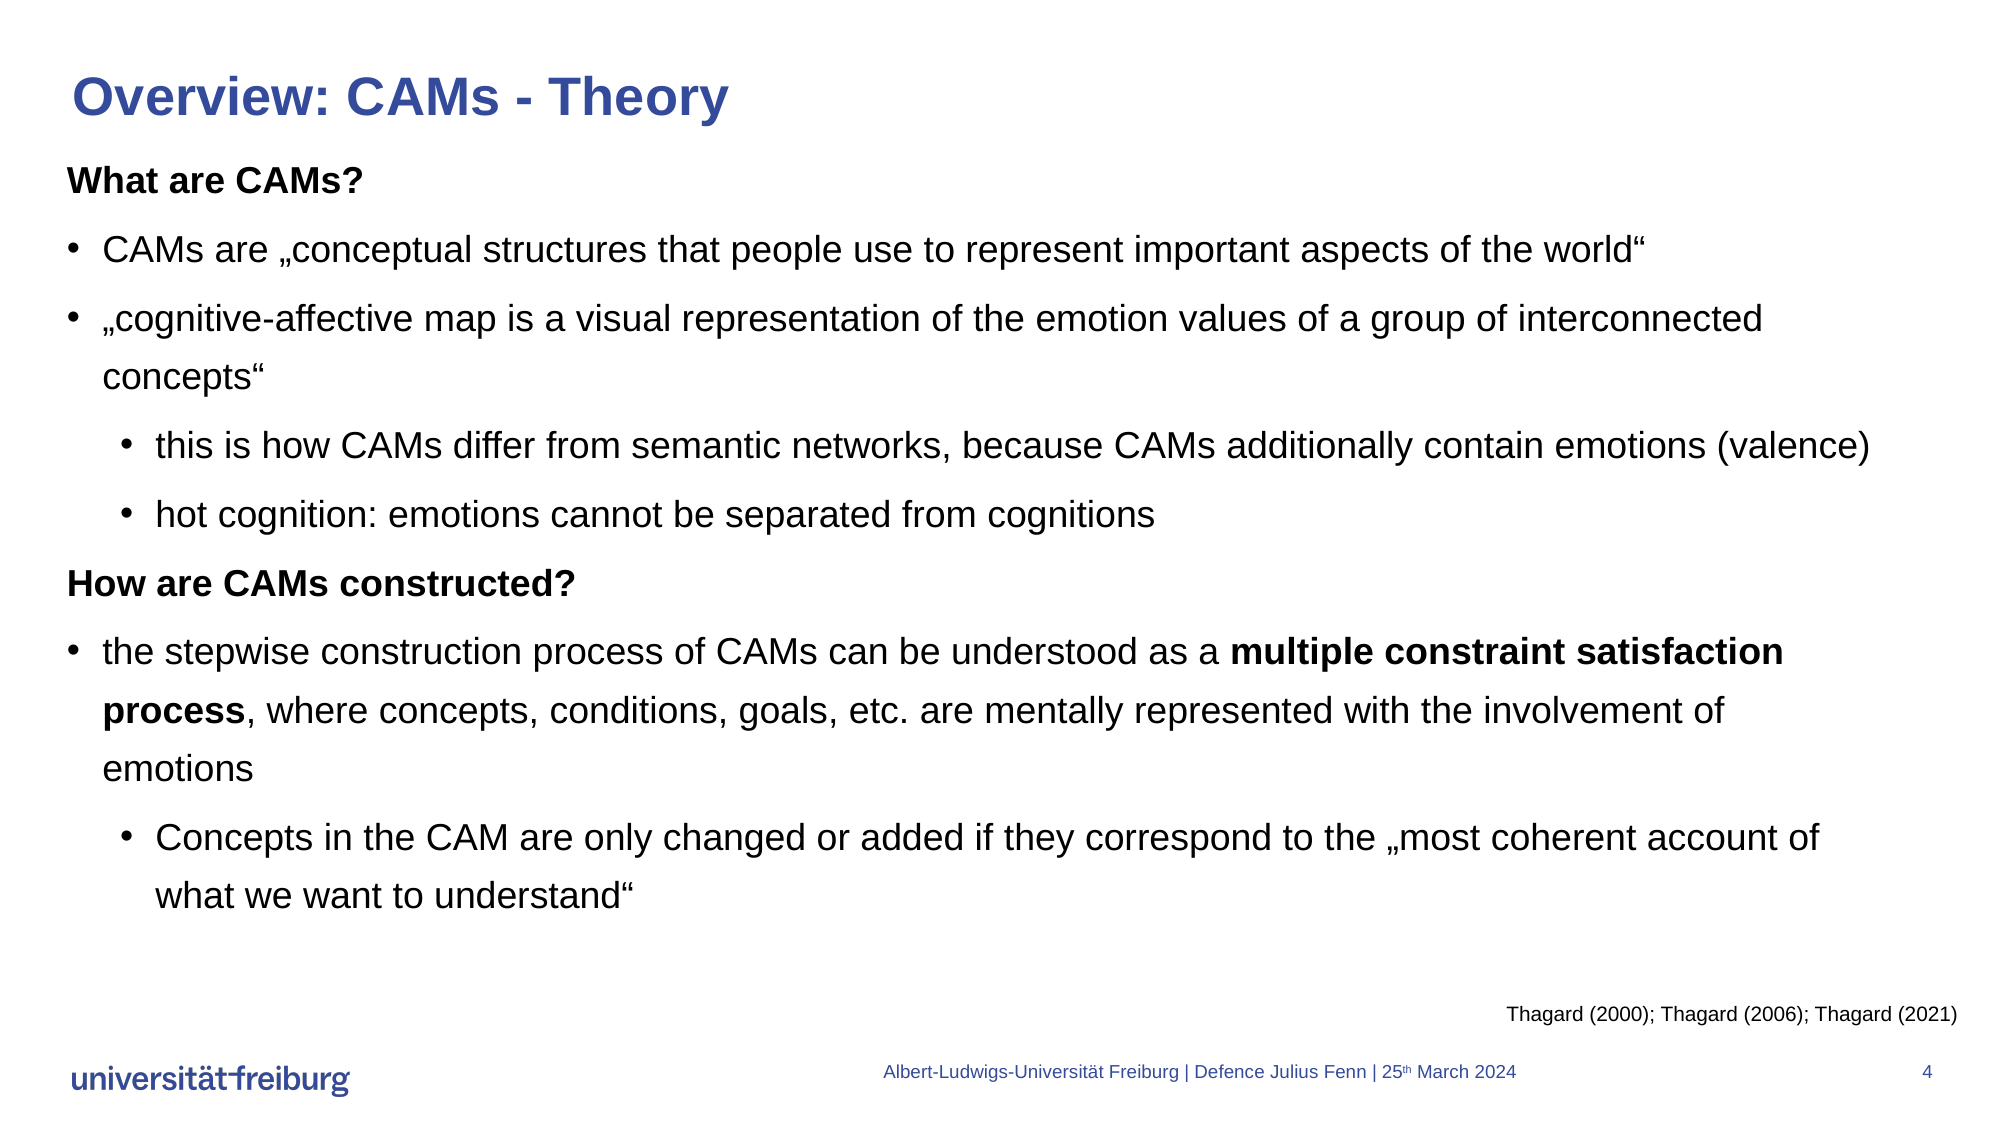

# Overview: CAMs - Theory
What are CAMs?
CAMs are „conceptual structures that people use to represent important aspects of the world“
„cognitive-affective map is a visual representation of the emotion values of a group of interconnected concepts“
this is how CAMs differ from semantic networks, because CAMs additionally contain emotions (valence)
hot cognition: emotions cannot be separated from cognitions
How are CAMs constructed?
the stepwise construction process of CAMs can be understood as a multiple constraint satisfaction process, where concepts, conditions, goals, etc. are mentally represented with the involvement of emotions
Concepts in the CAM are only changed or added if they correspond to the „most coherent account of what we want to understand“
Thagard (2000); Thagard (2006); Thagard (2021)
Albert-Ludwigs-Universität Freiburg | Defence Julius Fenn | 25th March 2024
4